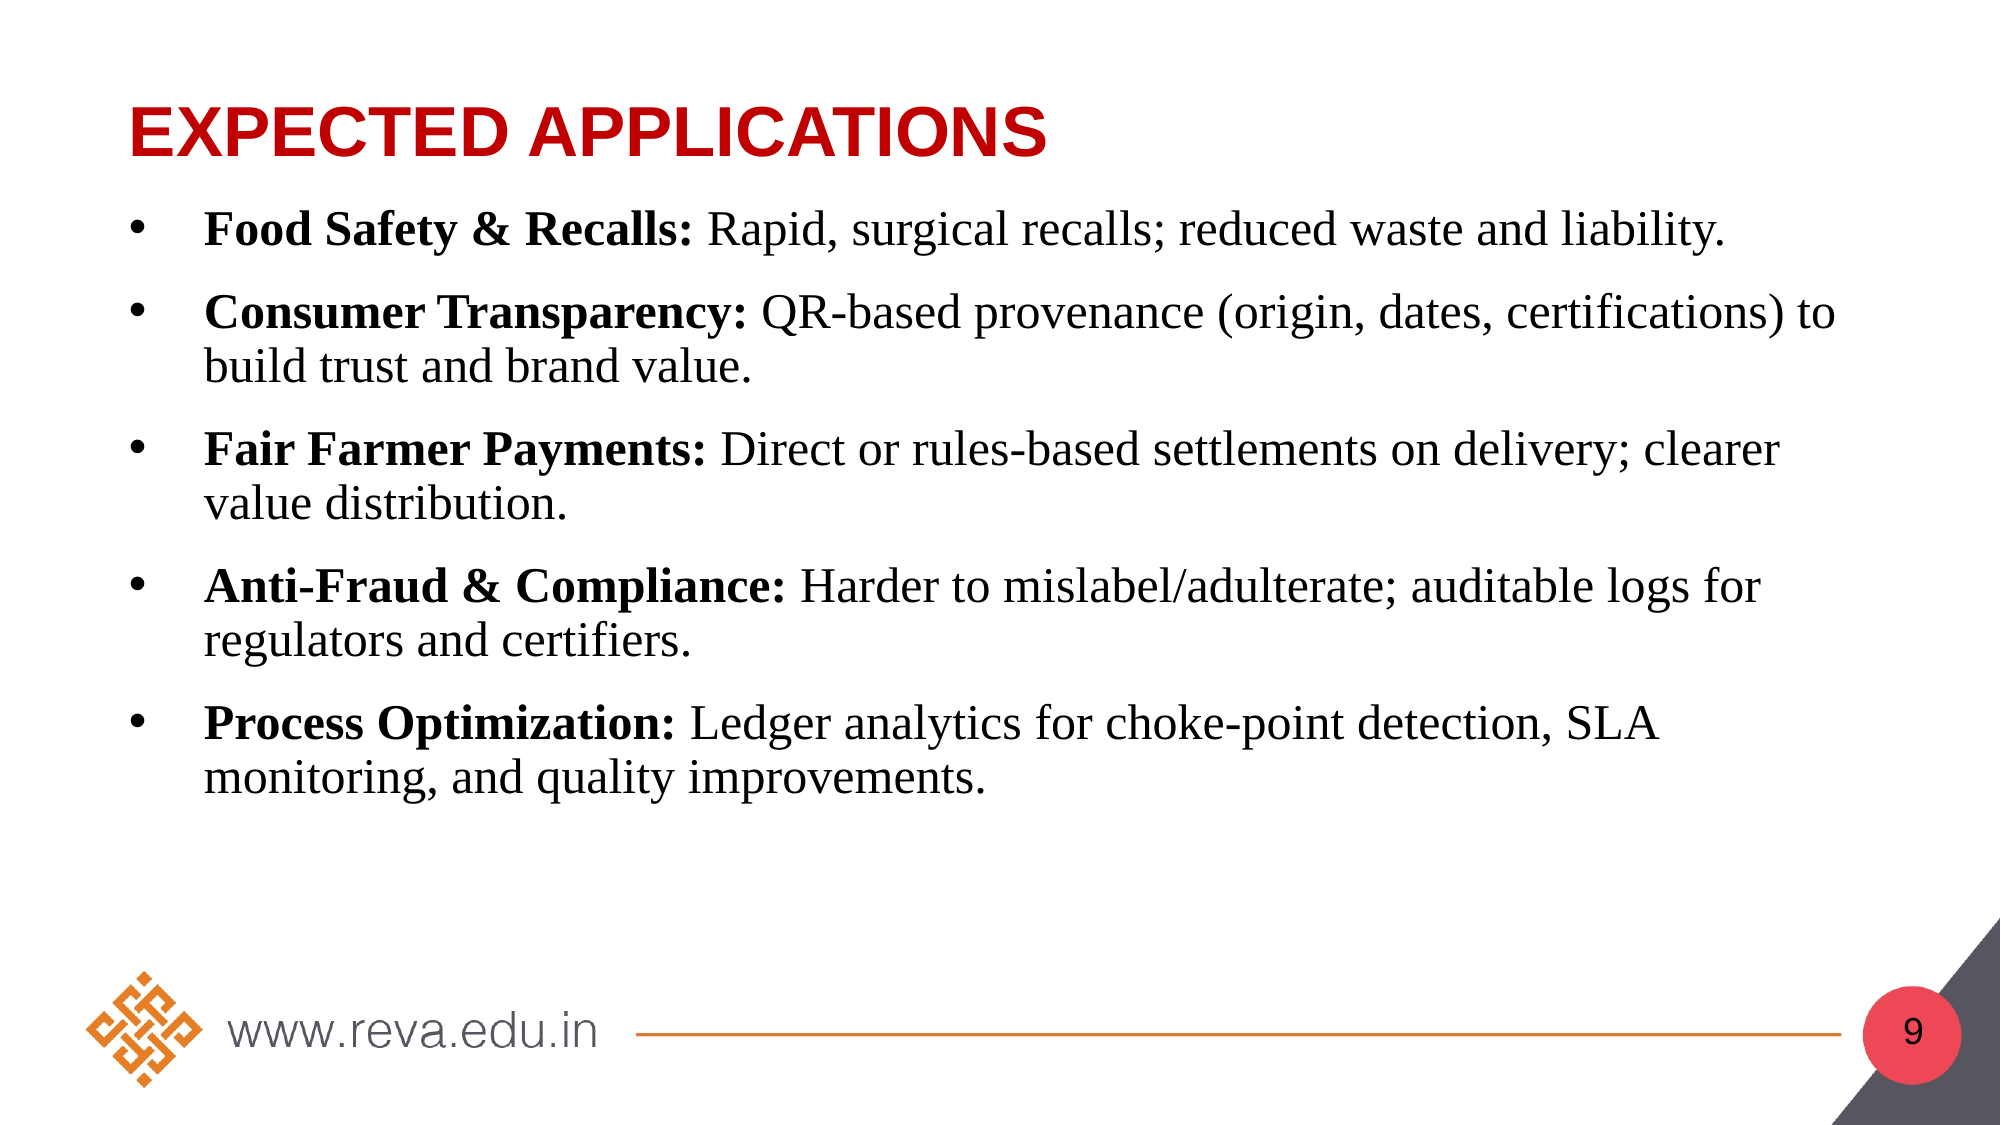

# EXPECTED Applications
Food Safety & Recalls: Rapid, surgical recalls; reduced waste and liability.
Consumer Transparency: QR-based provenance (origin, dates, certifications) to build trust and brand value.
Fair Farmer Payments: Direct or rules-based settlements on delivery; clearer value distribution.
Anti-Fraud & Compliance: Harder to mislabel/adulterate; auditable logs for regulators and certifiers.
Process Optimization: Ledger analytics for choke-point detection, SLA monitoring, and quality improvements.
9